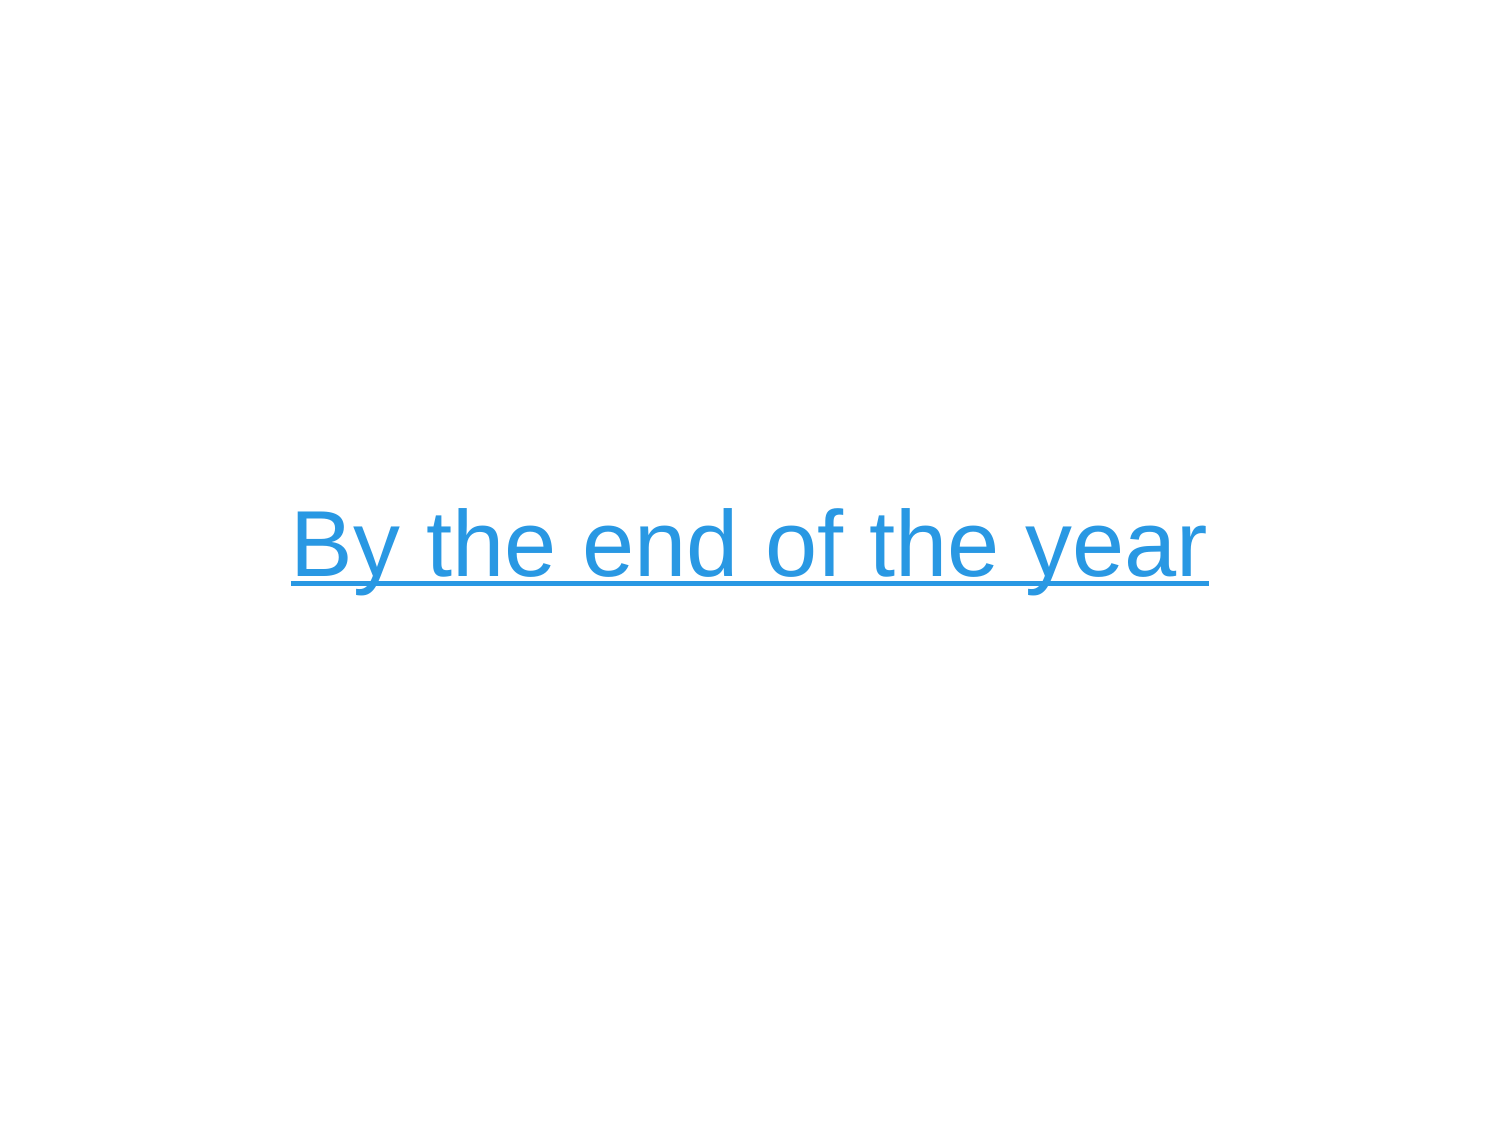

# By the end of the year